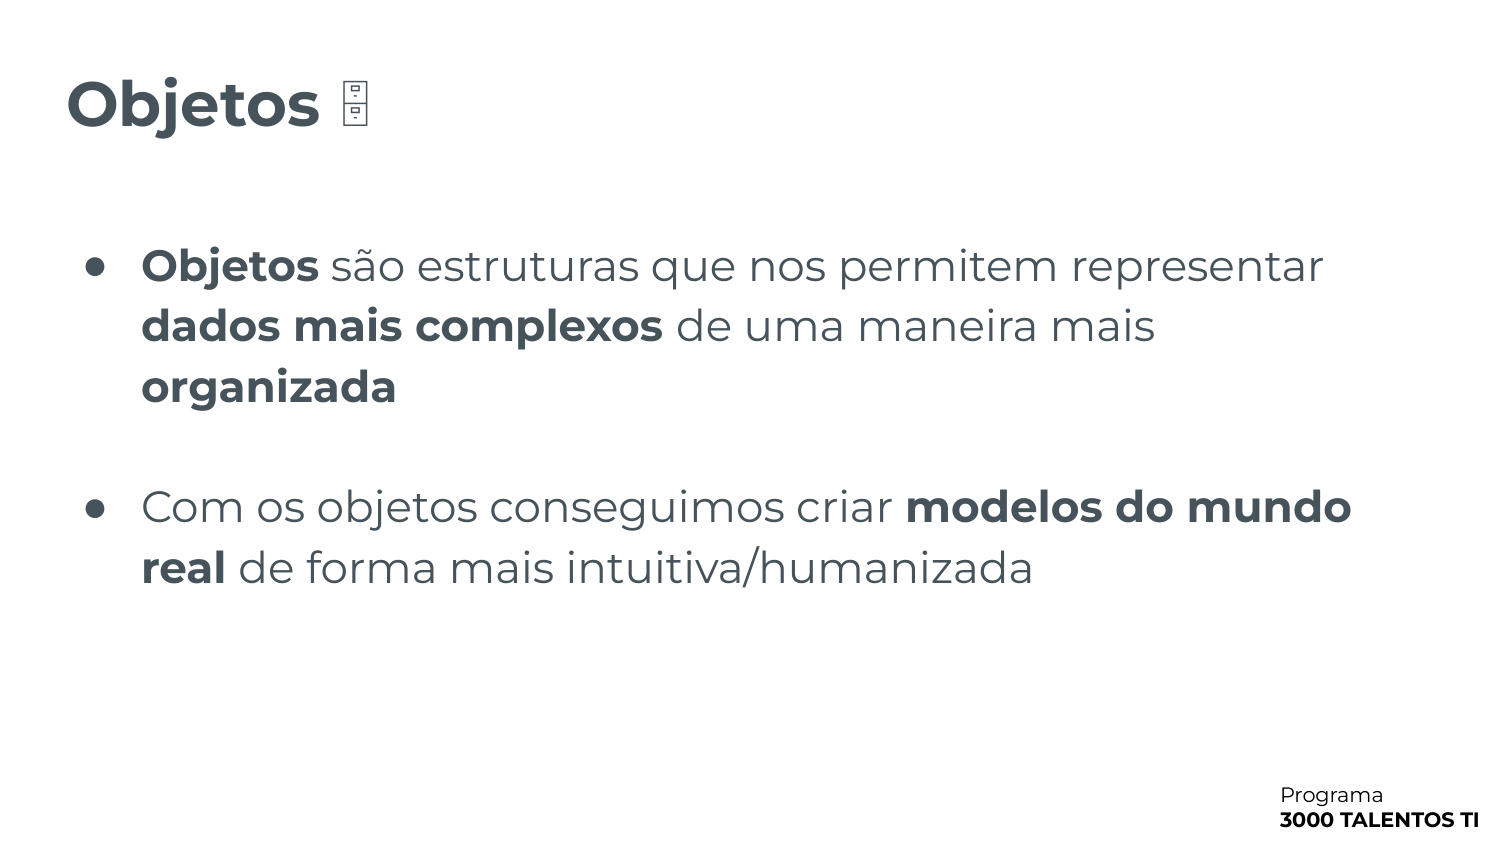

# Objetos 🗄
Objetos são estruturas que nos permitem representar dados mais complexos de uma maneira mais organizada

Com os objetos conseguimos criar modelos do mundo real de forma mais intuitiva/humanizada